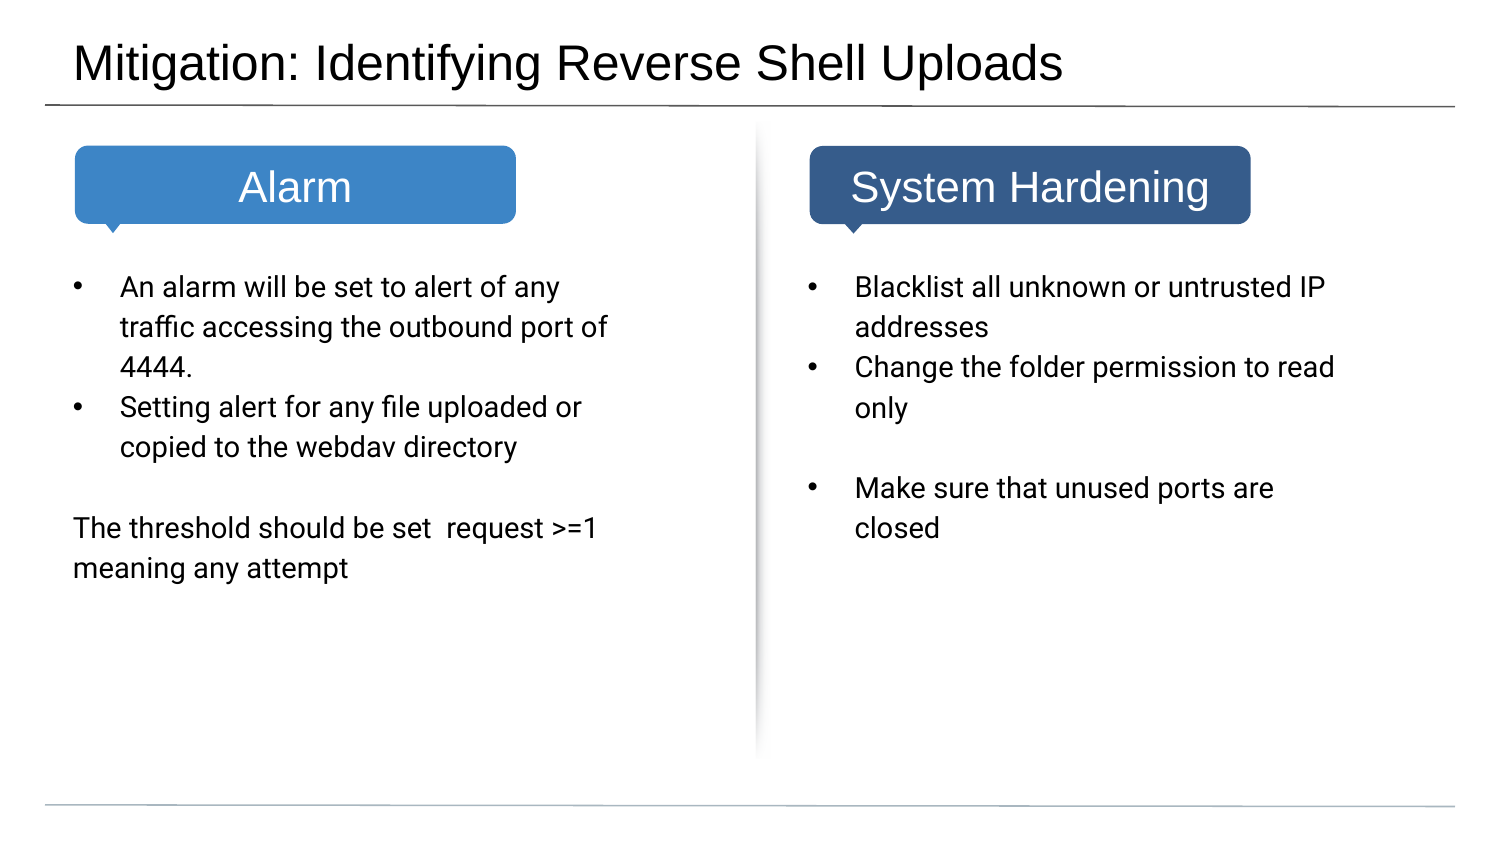

# Mitigation: Identifying Reverse Shell Uploads
An alarm will be set to alert of any traffic accessing the outbound port of 4444.
Setting alert for any file uploaded or copied to the webdav directory

The threshold should be set  request >=1 meaning any attempt

Blacklist all unknown or untrusted IP addresses
Change the folder permission to read only

Make sure that unused ports are closed